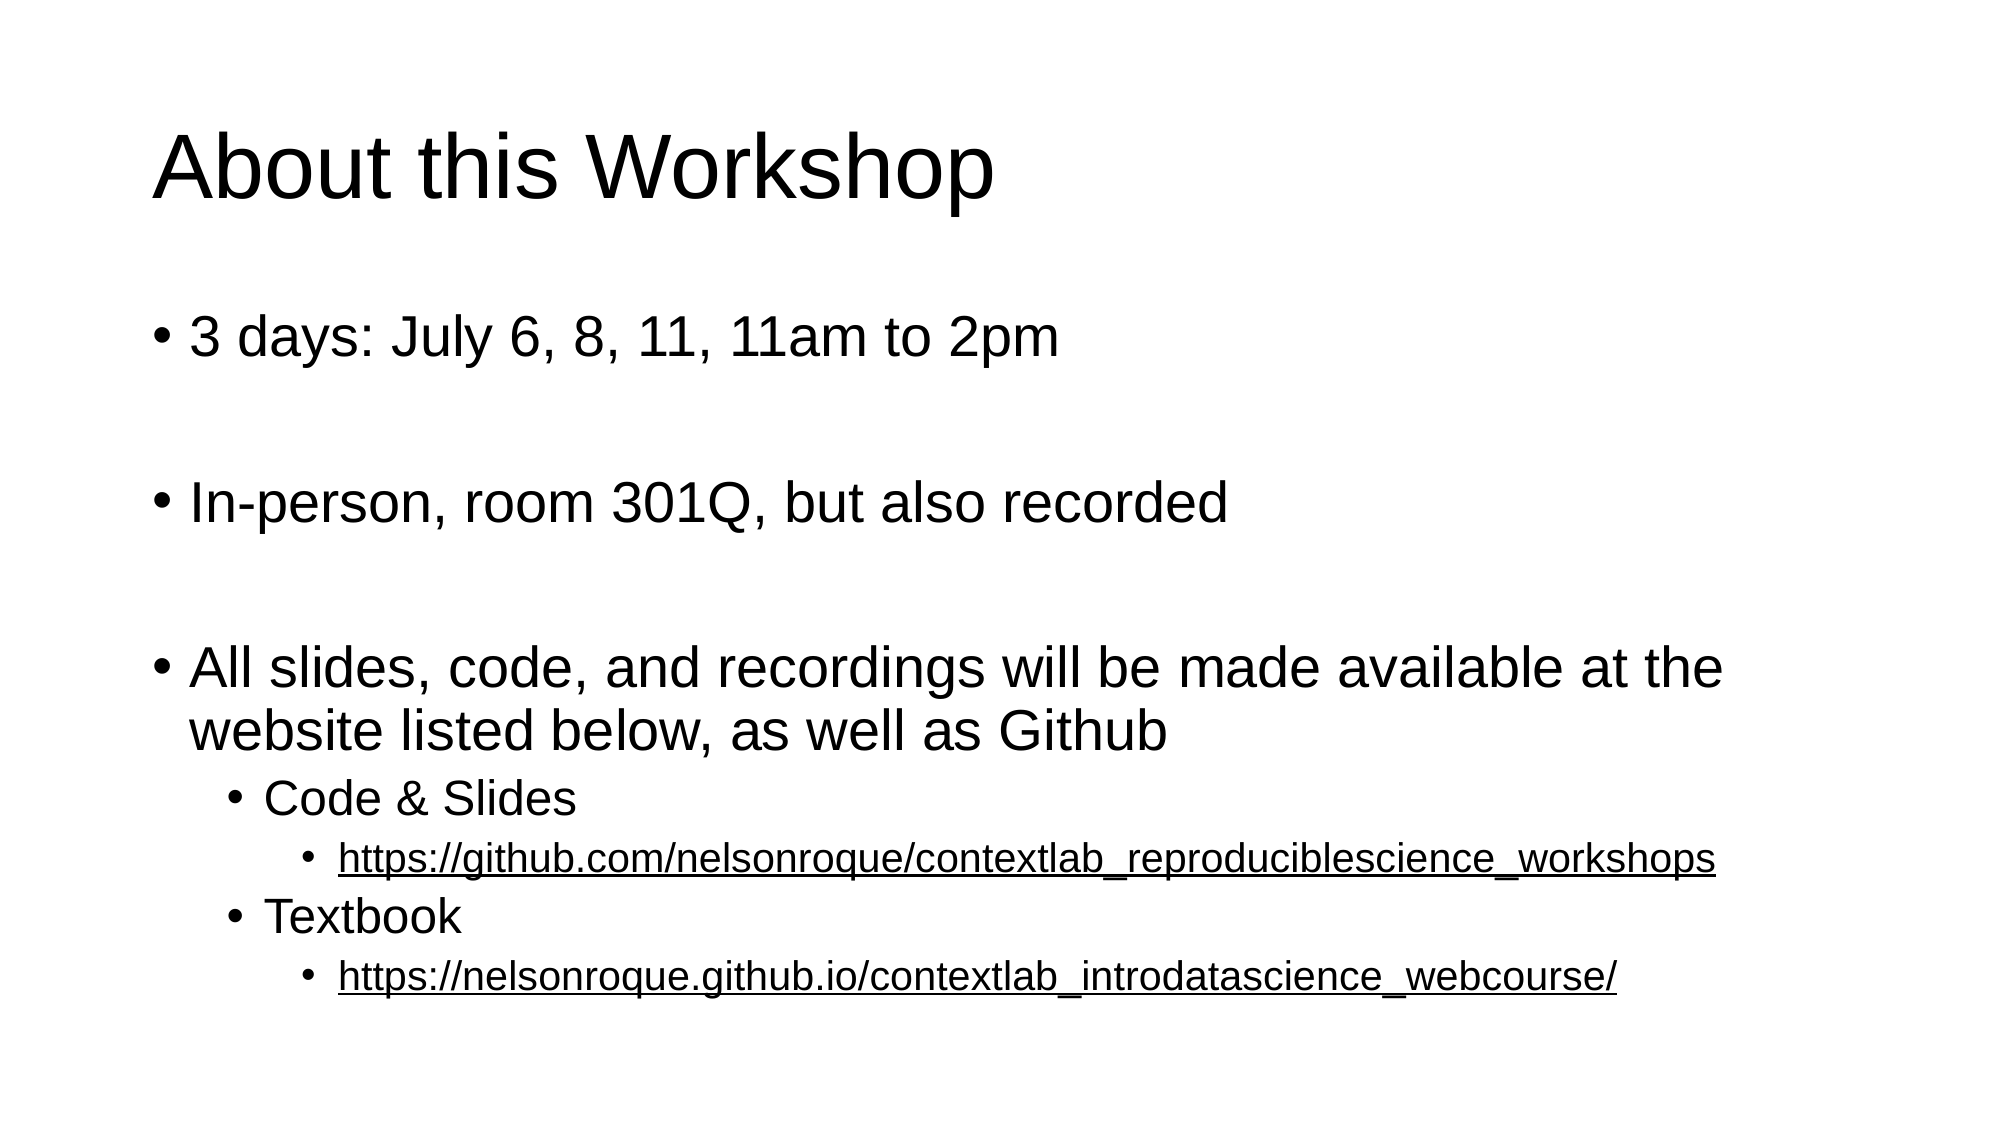

# About this Workshop
3 days: July 6, 8, 11, 11am to 2pm

In-person, room 301Q, but also recorded

All slides, code, and recordings will be made available at the website listed below, as well as Github
Code & Slides
https://github.com/nelsonroque/contextlab_reproduciblescience_workshops
Textbook
https://nelsonroque.github.io/contextlab_introdatascience_webcourse/